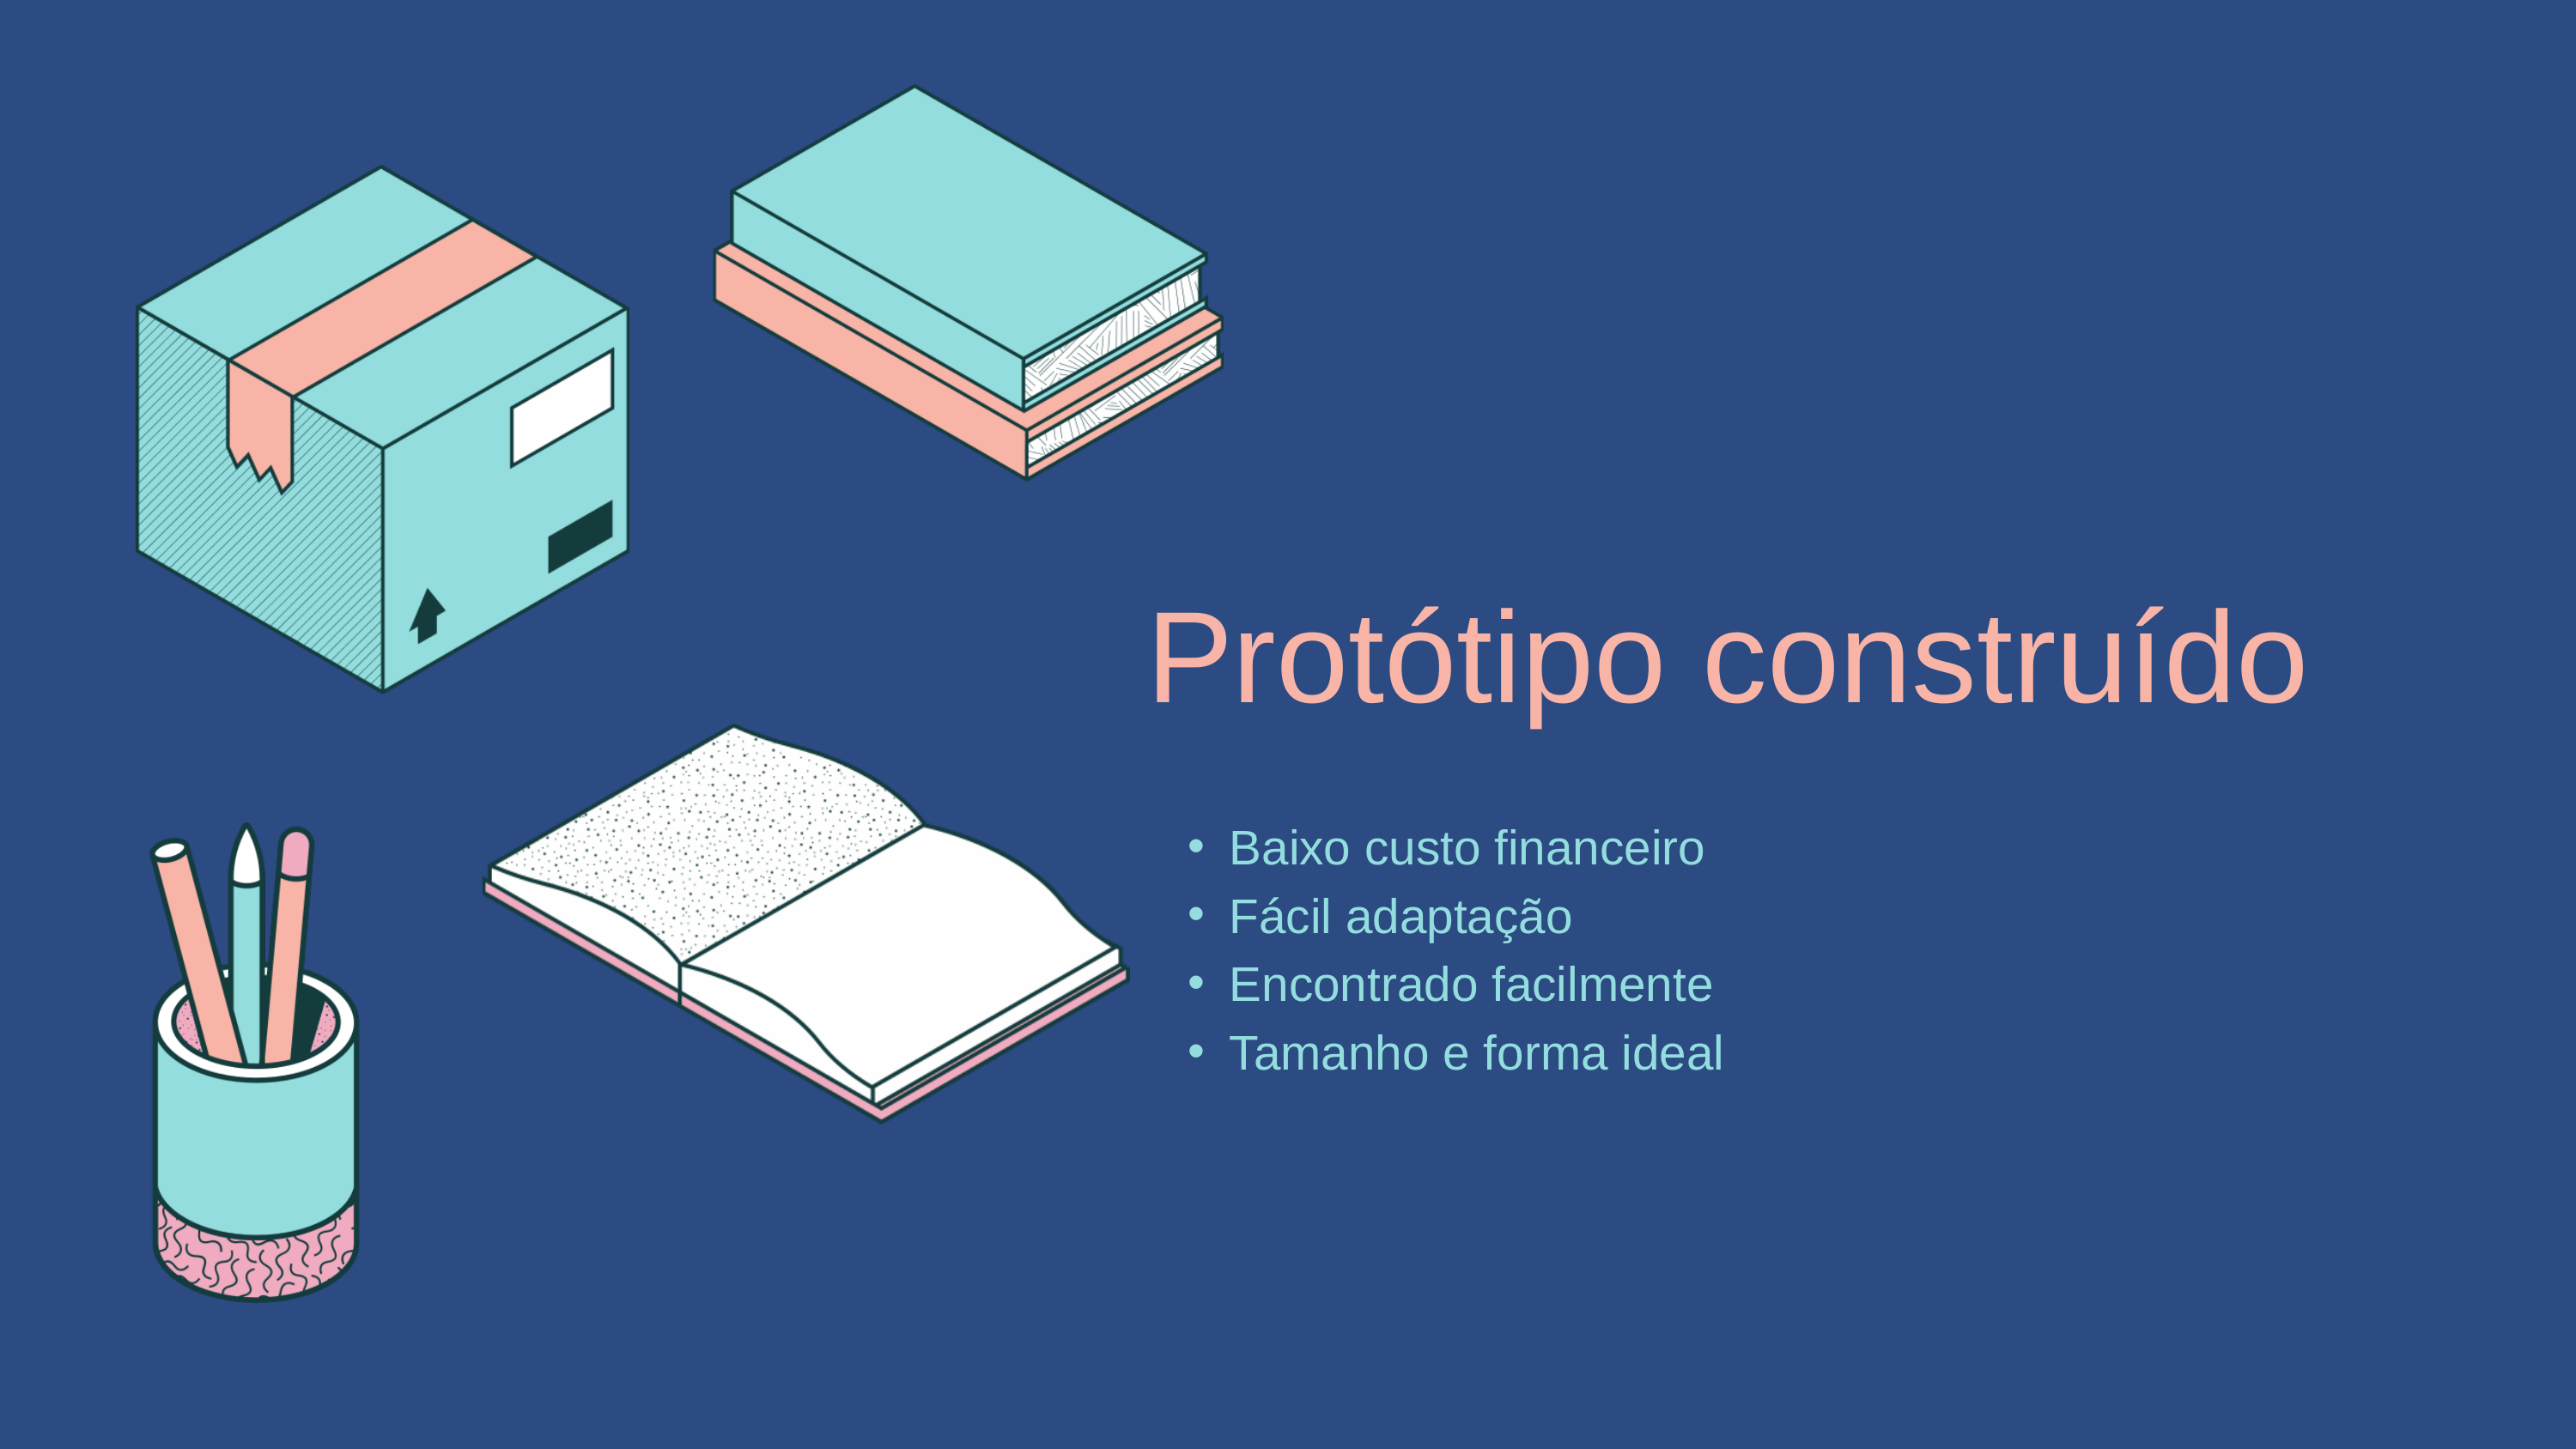

Protótipo construído
Baixo custo financeiro
Fácil adaptação
Encontrado facilmente
Tamanho e forma ideal